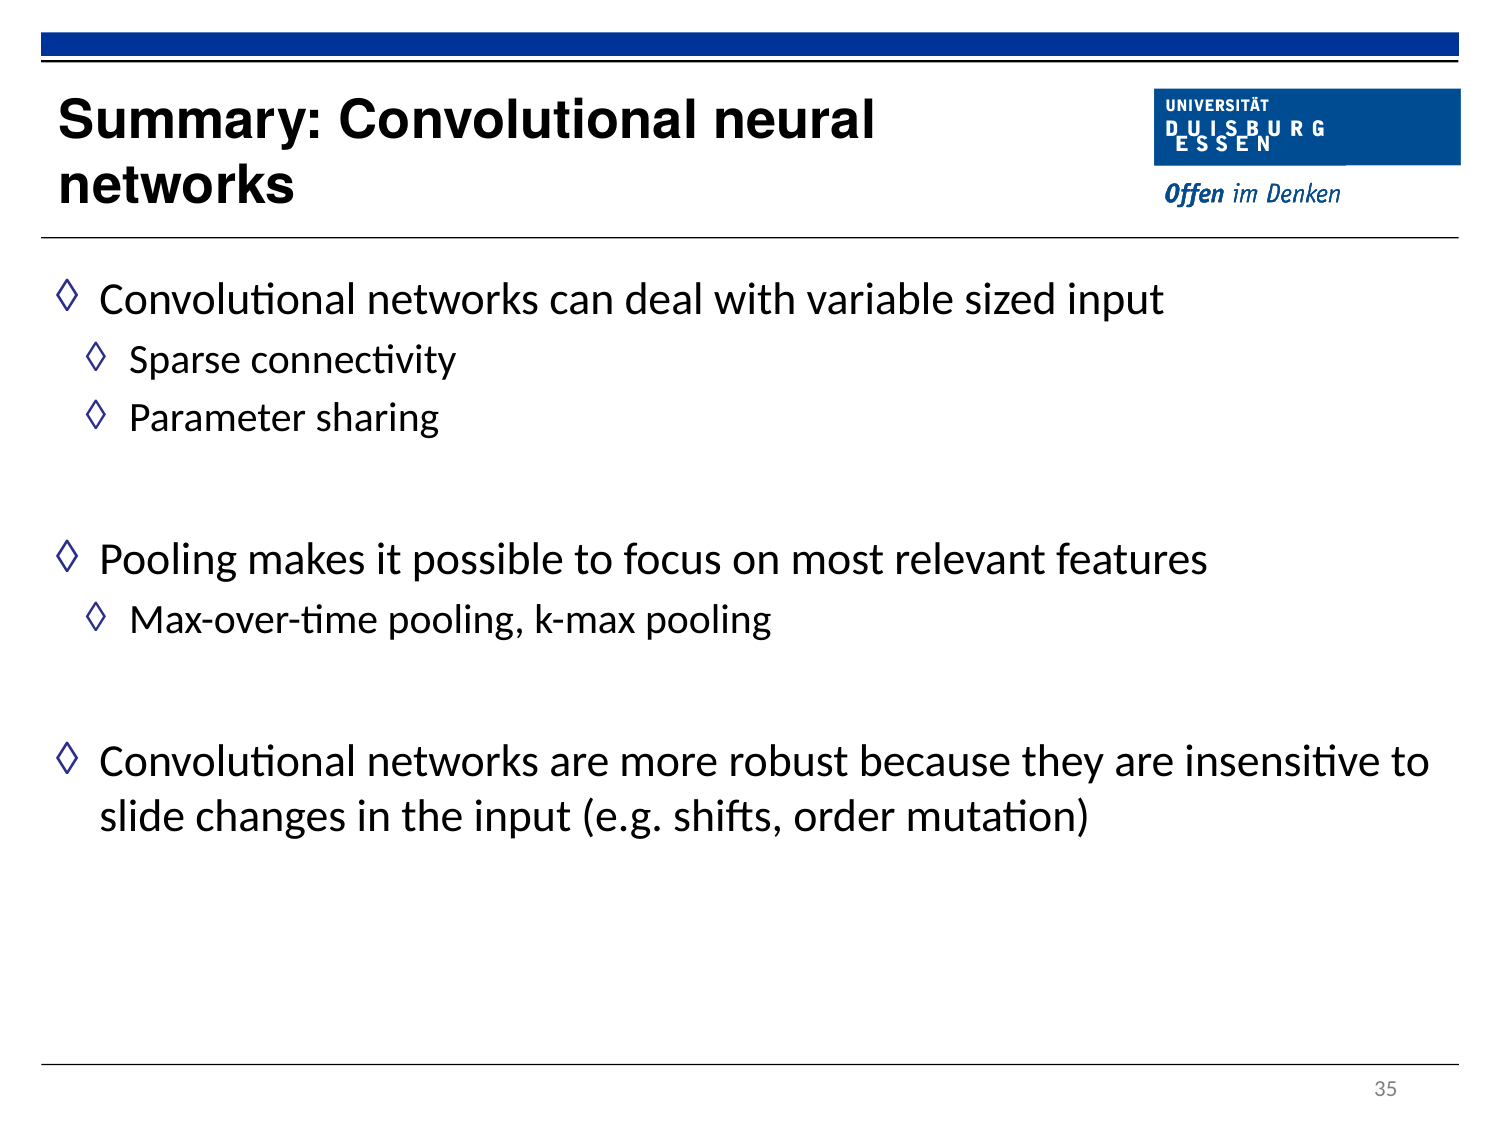

# Summary: Convolutional neural networks
Convolutional networks can deal with variable sized input
Sparse connectivity
Parameter sharing

Pooling makes it possible to focus on most relevant features
Max-over-time pooling, k-max pooling

Convolutional networks are more robust because they are insensitive to slide changes in the input (e.g. shifts, order mutation)